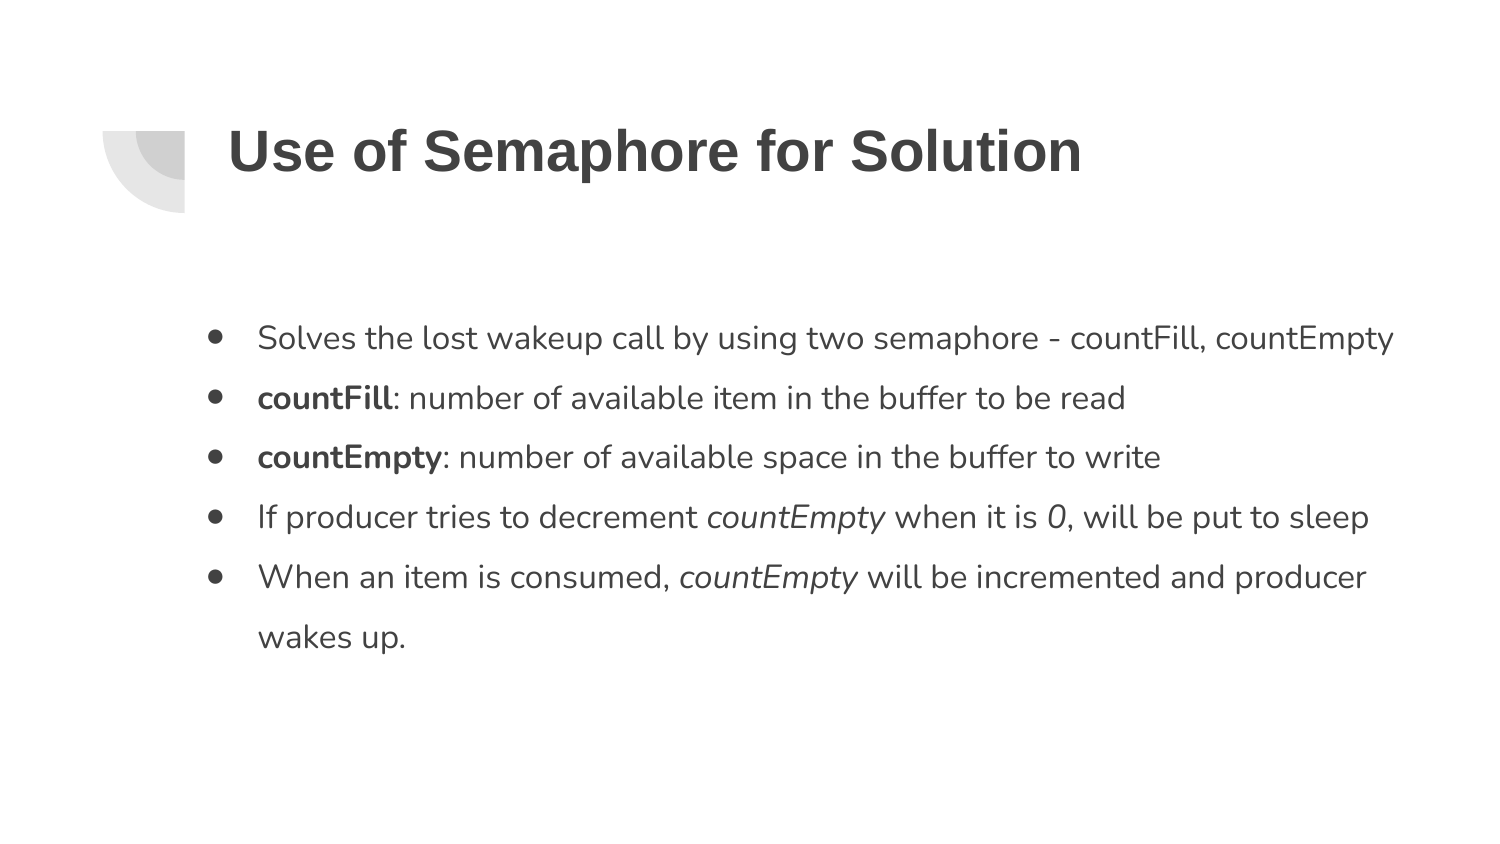

# Use of Semaphore for Solution
Solves the lost wakeup call by using two semaphore - countFill, countEmpty
countFill: number of available item in the buffer to be read
countEmpty: number of available space in the buffer to write
If producer tries to decrement countEmpty when it is 0, will be put to sleep
When an item is consumed, countEmpty will be incremented and producer wakes up.